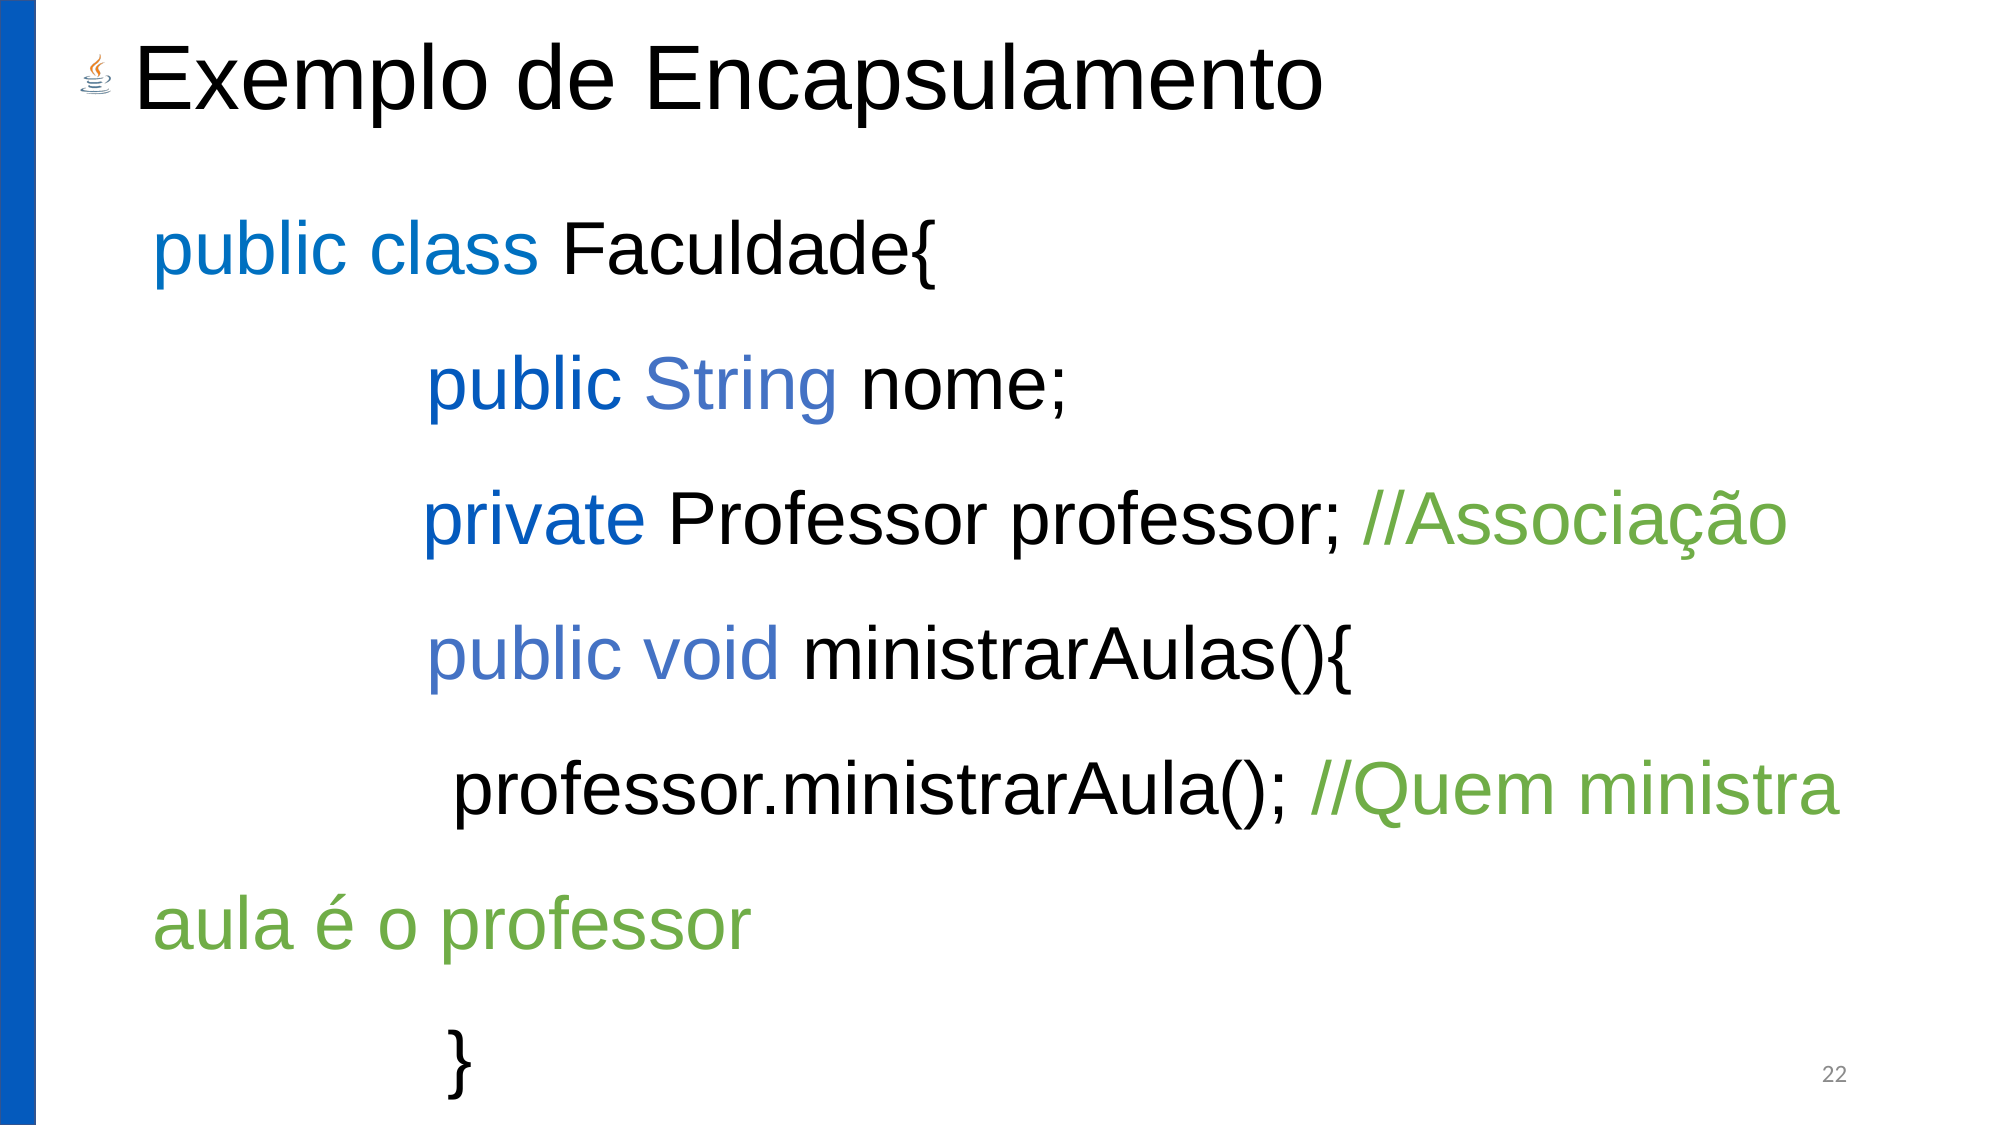

Exemplo de Encapsulamento
public class Faculdade{
	      public String nome;
             private Professor professor; //Associação
	      public void ministrarAulas(){
	 	professor.ministrarAula(); //Quem ministra aula é o professor
	       }
22